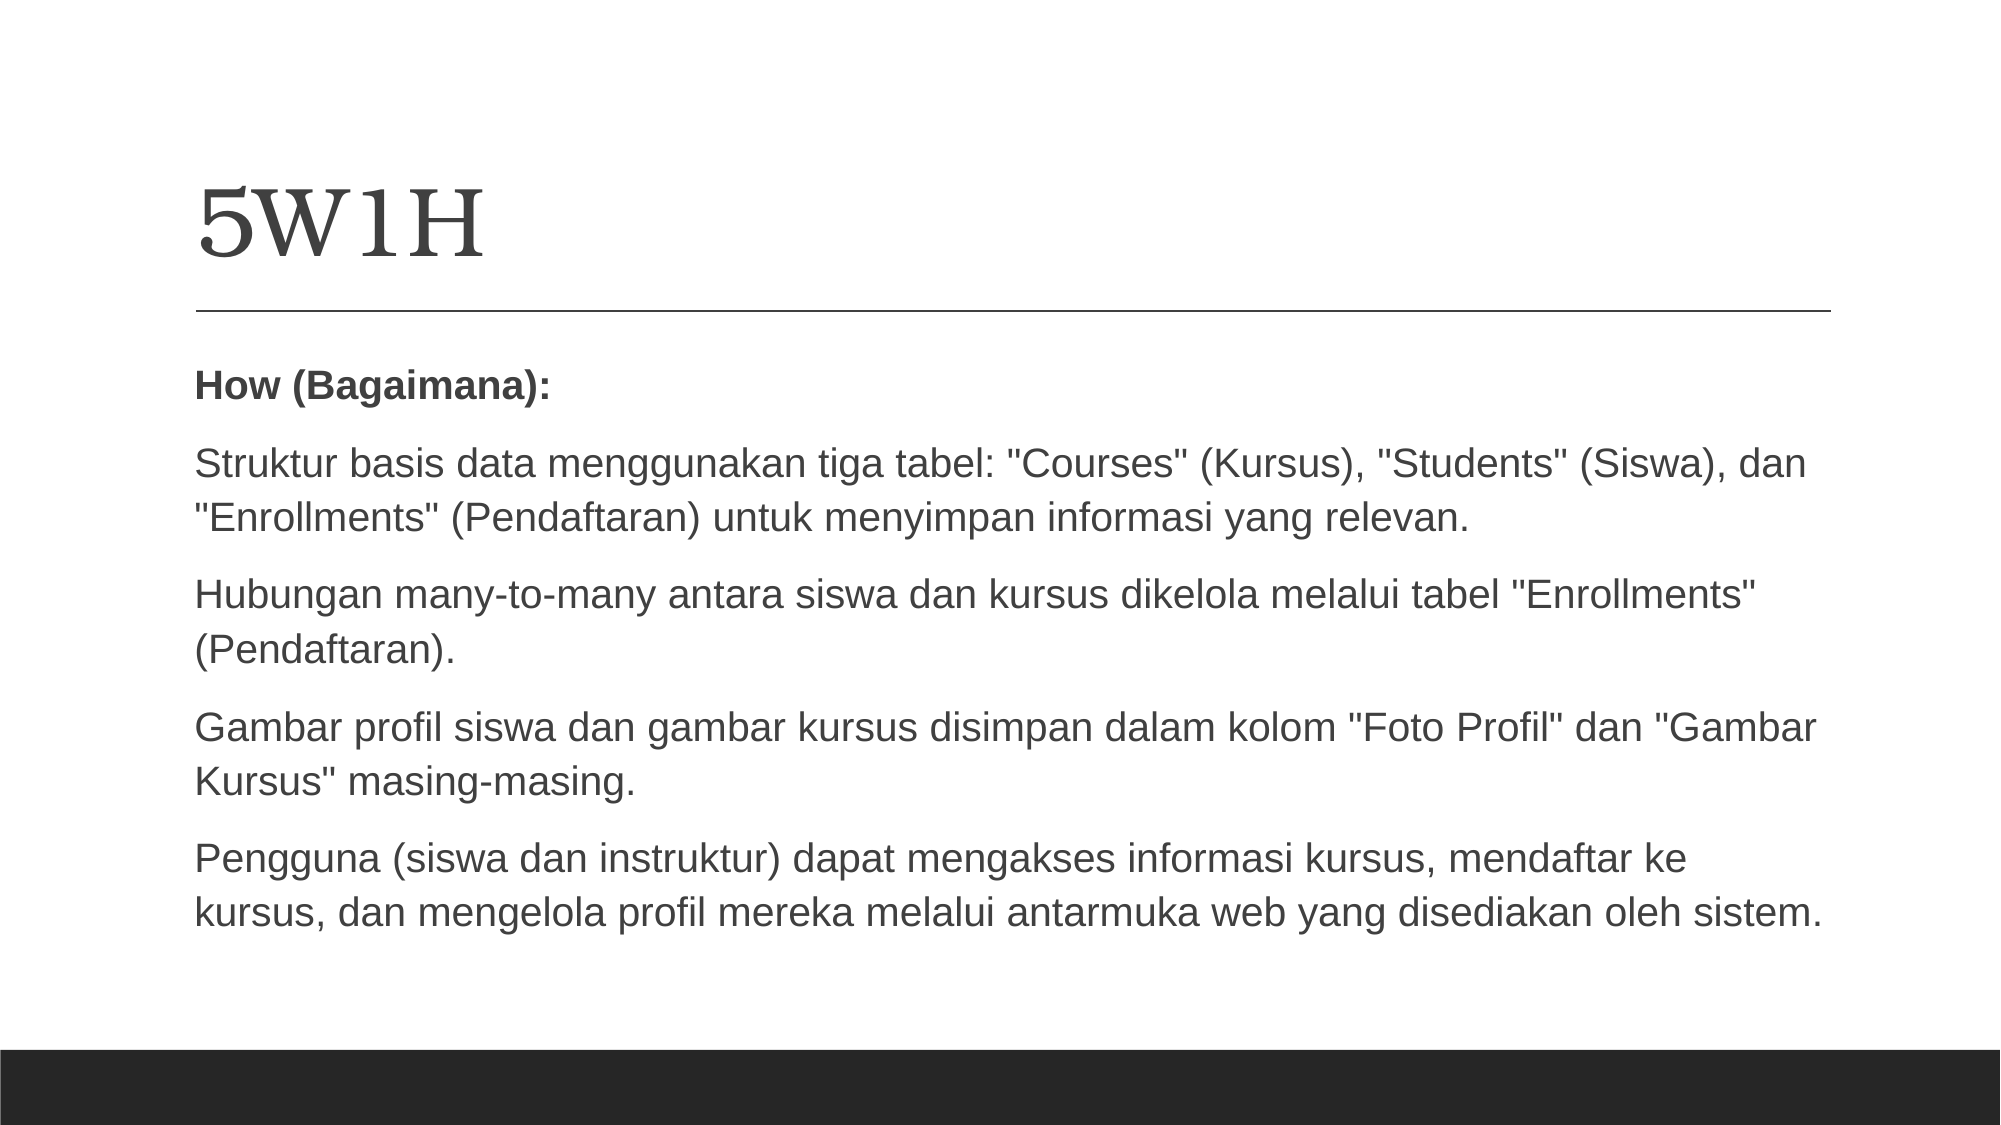

# 5W1H
How (Bagaimana):
Struktur basis data menggunakan tiga tabel: "Courses" (Kursus), "Students" (Siswa), dan "Enrollments" (Pendaftaran) untuk menyimpan informasi yang relevan.
Hubungan many-to-many antara siswa dan kursus dikelola melalui tabel "Enrollments" (Pendaftaran).
Gambar profil siswa dan gambar kursus disimpan dalam kolom "Foto Profil" dan "Gambar Kursus" masing-masing.
Pengguna (siswa dan instruktur) dapat mengakses informasi kursus, mendaftar ke kursus, dan mengelola profil mereka melalui antarmuka web yang disediakan oleh sistem.